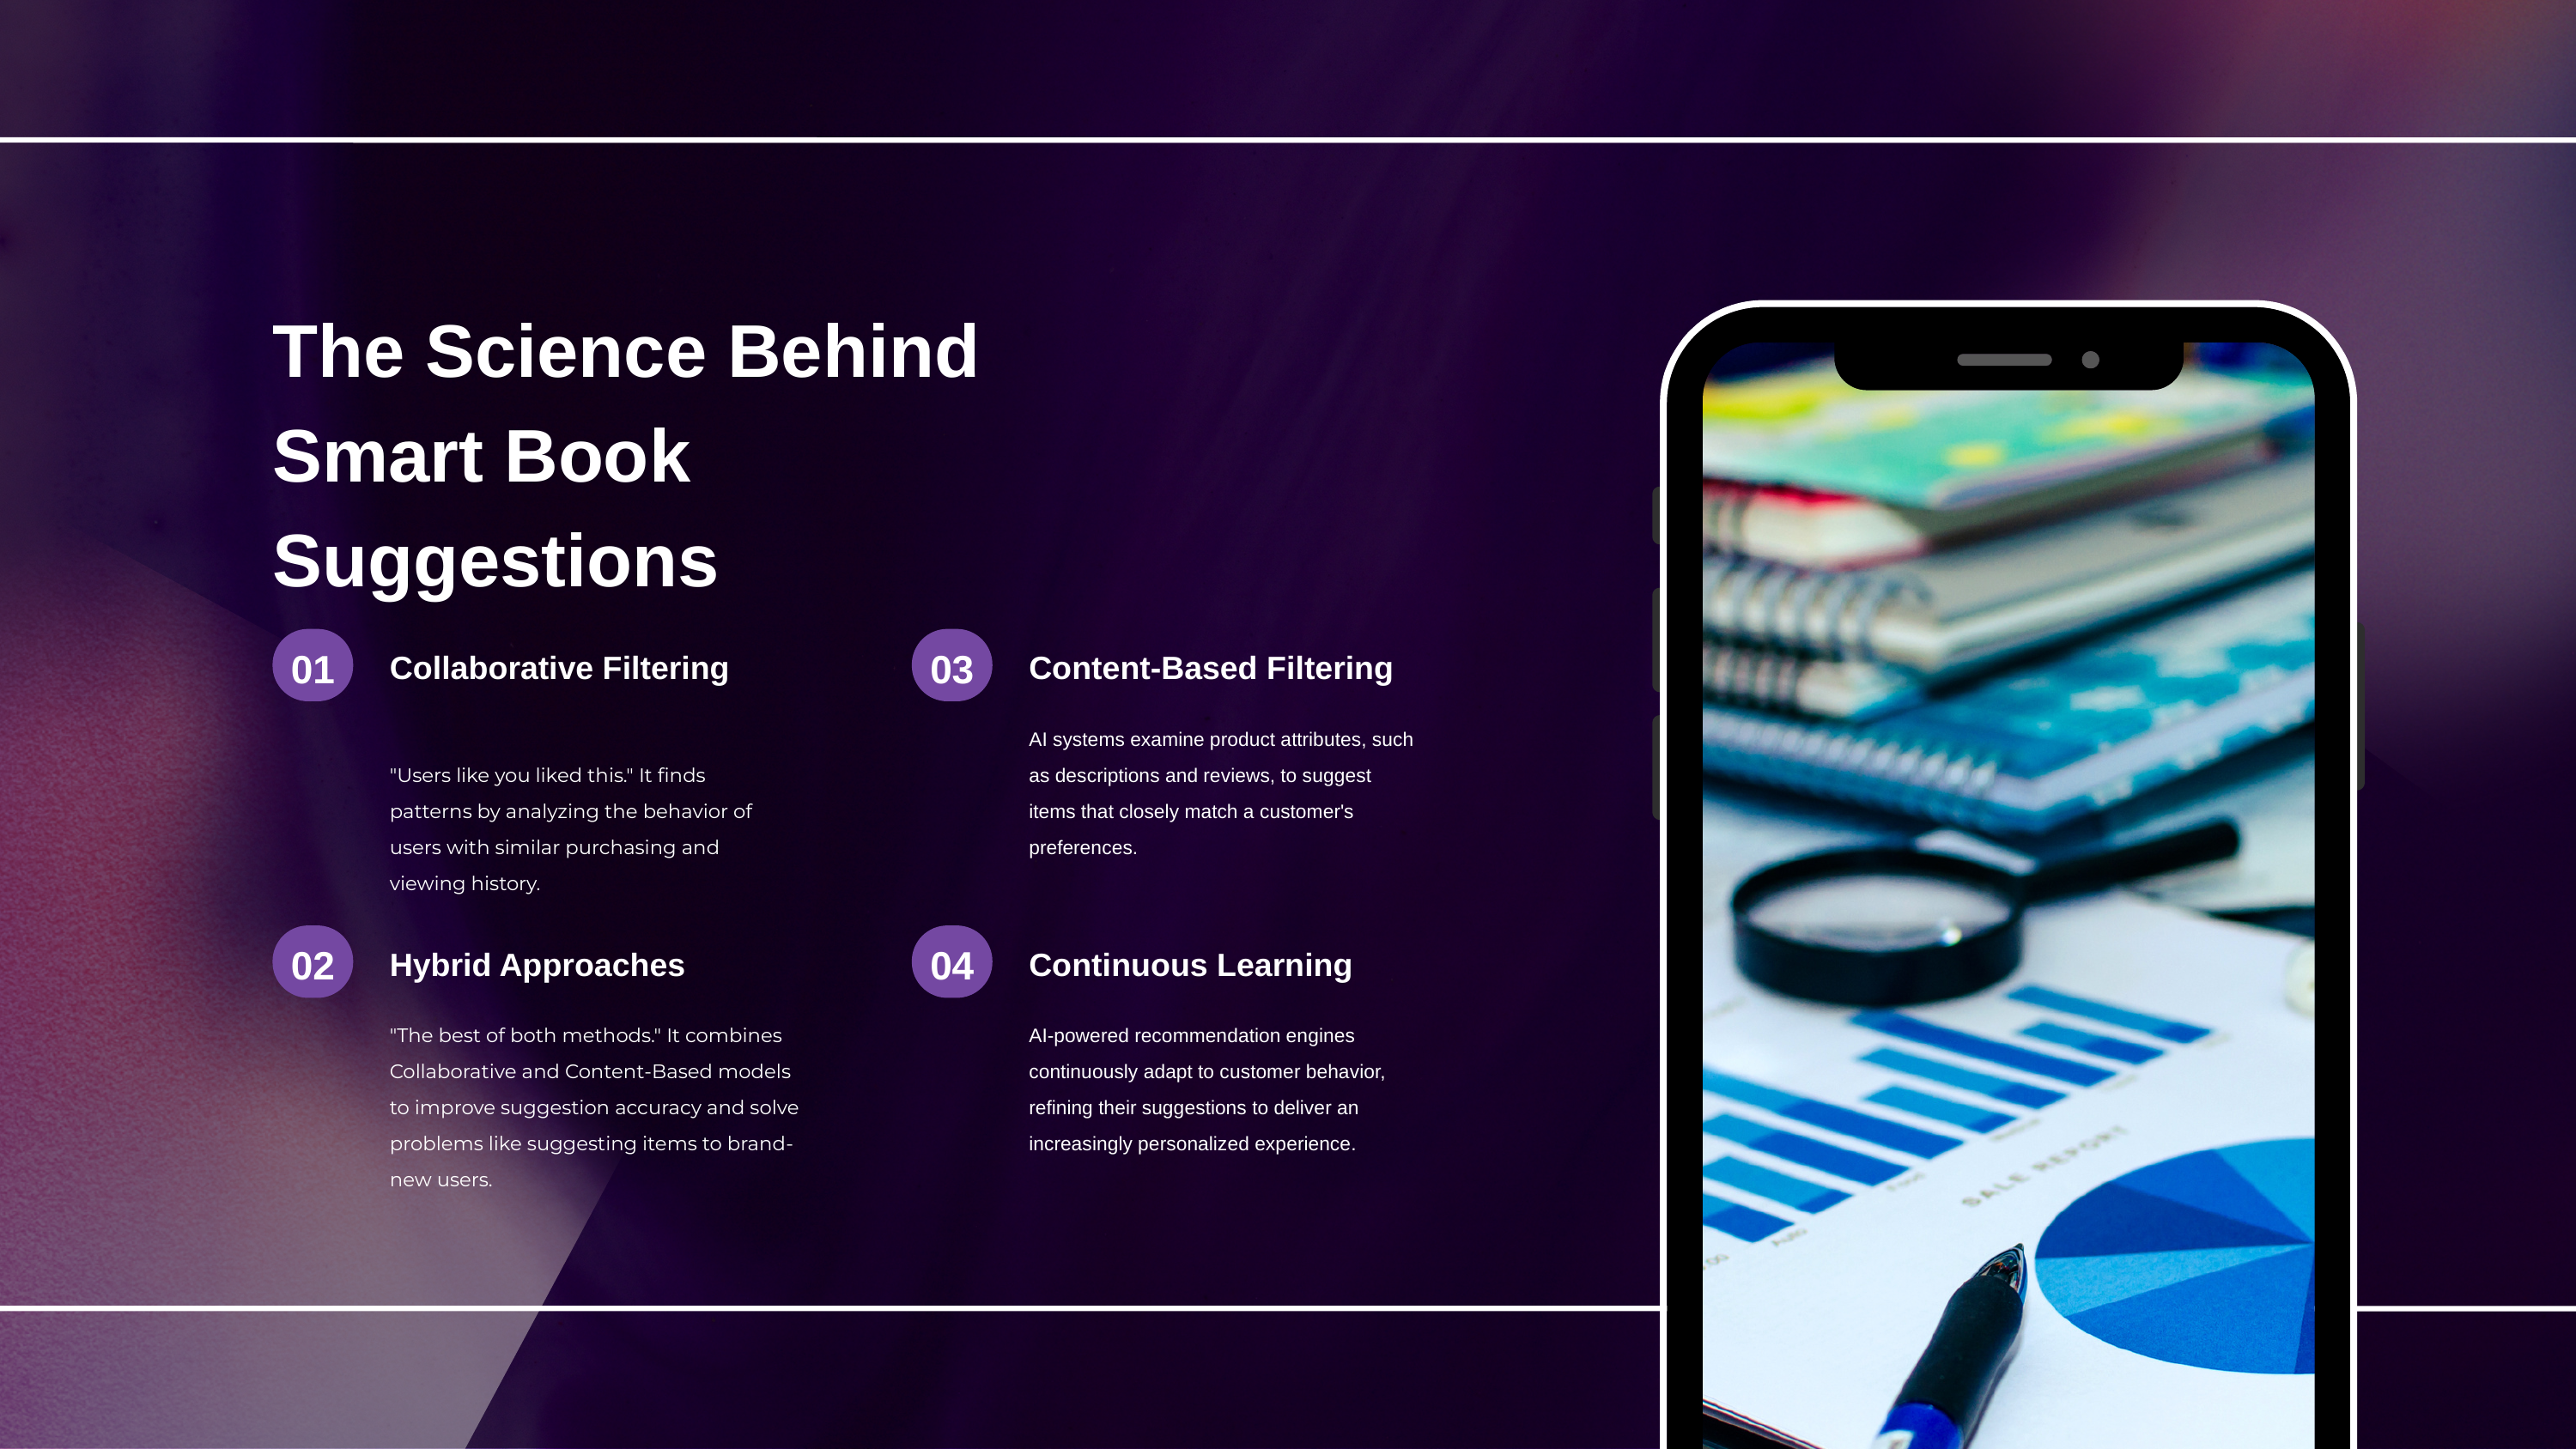

The Science Behind Smart Book Suggestions

01
03
Collaborative Filtering
Content-Based Filtering

"Users like you liked this." It finds patterns by analyzing the behavior of users with similar purchasing and viewing history.
AI systems examine product attributes, such as descriptions and reviews, to suggest items that closely match a customer's preferences.

02
04
Hybrid Approaches
Continuous Learning
"The best of both methods." It combines Collaborative and Content-Based models to improve suggestion accuracy and solve problems like suggesting items to brand-new users.
AI-powered recommendation engines continuously adapt to customer behavior, refining their suggestions to deliver an increasingly personalized experience.